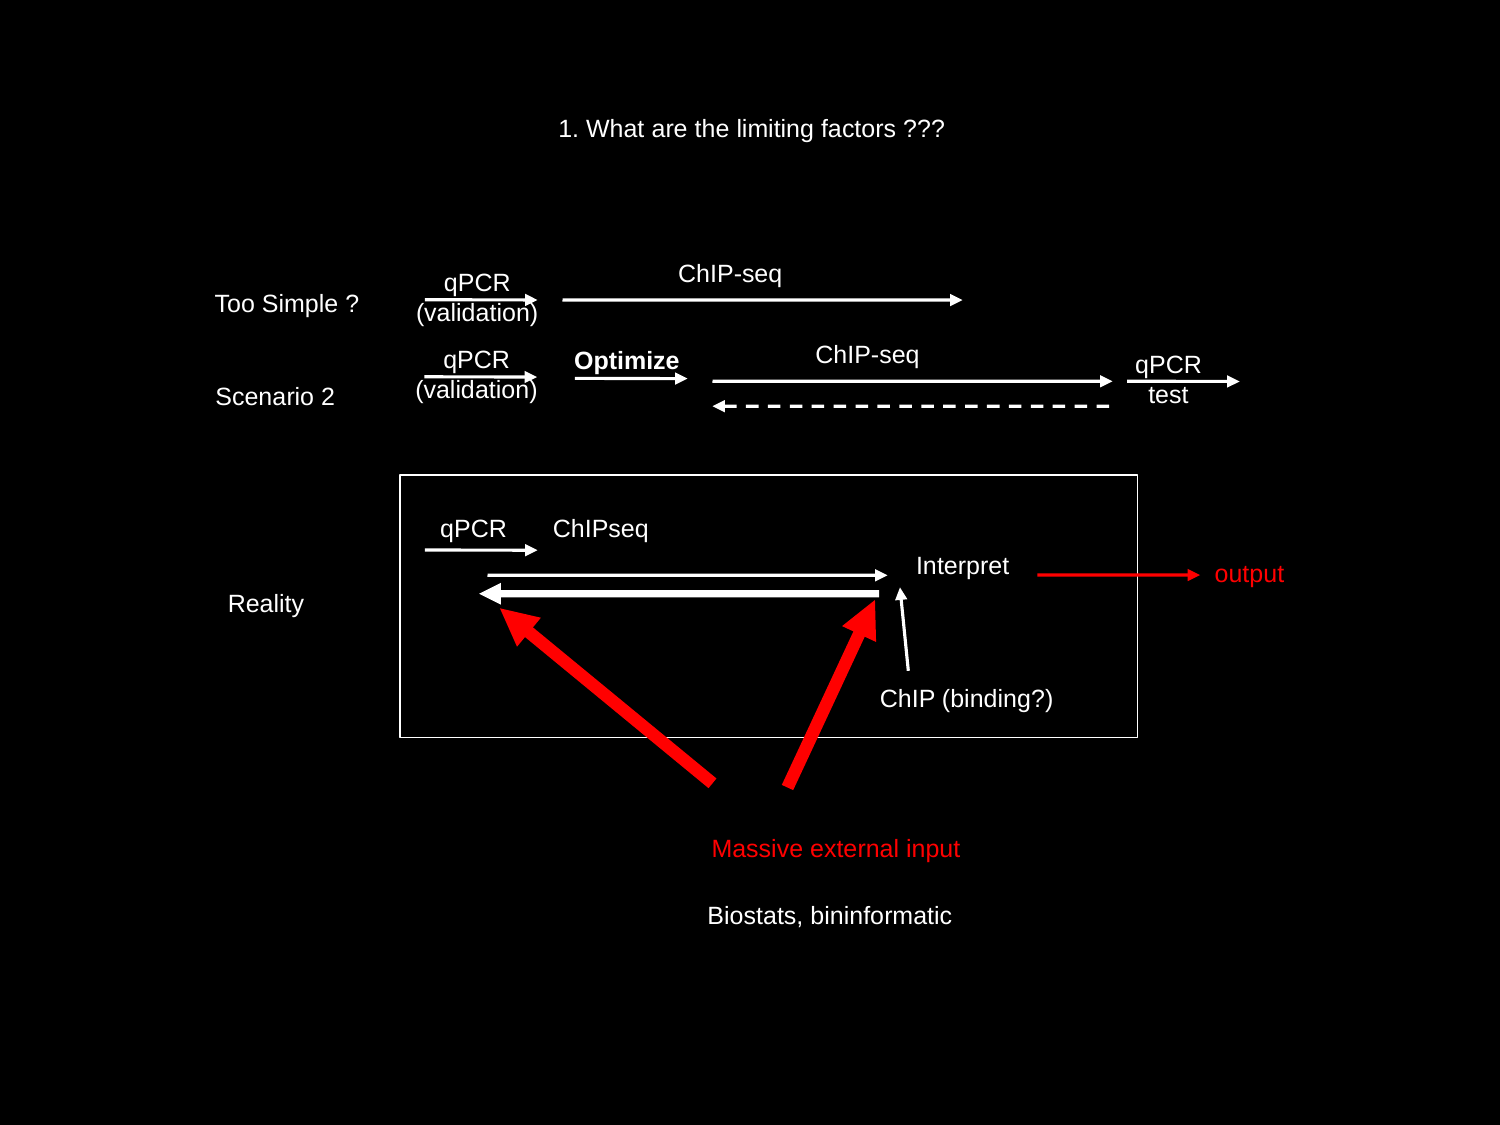

1. What are the limiting factors ???
ChIP-seq
qPCR
(validation)
Too Simple ?

ChIP-seq
qPCR
(validation)
Optimize

qPCR
test
Scenario 2

qPCR
ChIPseq
Interpret

output

Reality

ChIP (binding?)
Massive external input

Biostats, bininformatic